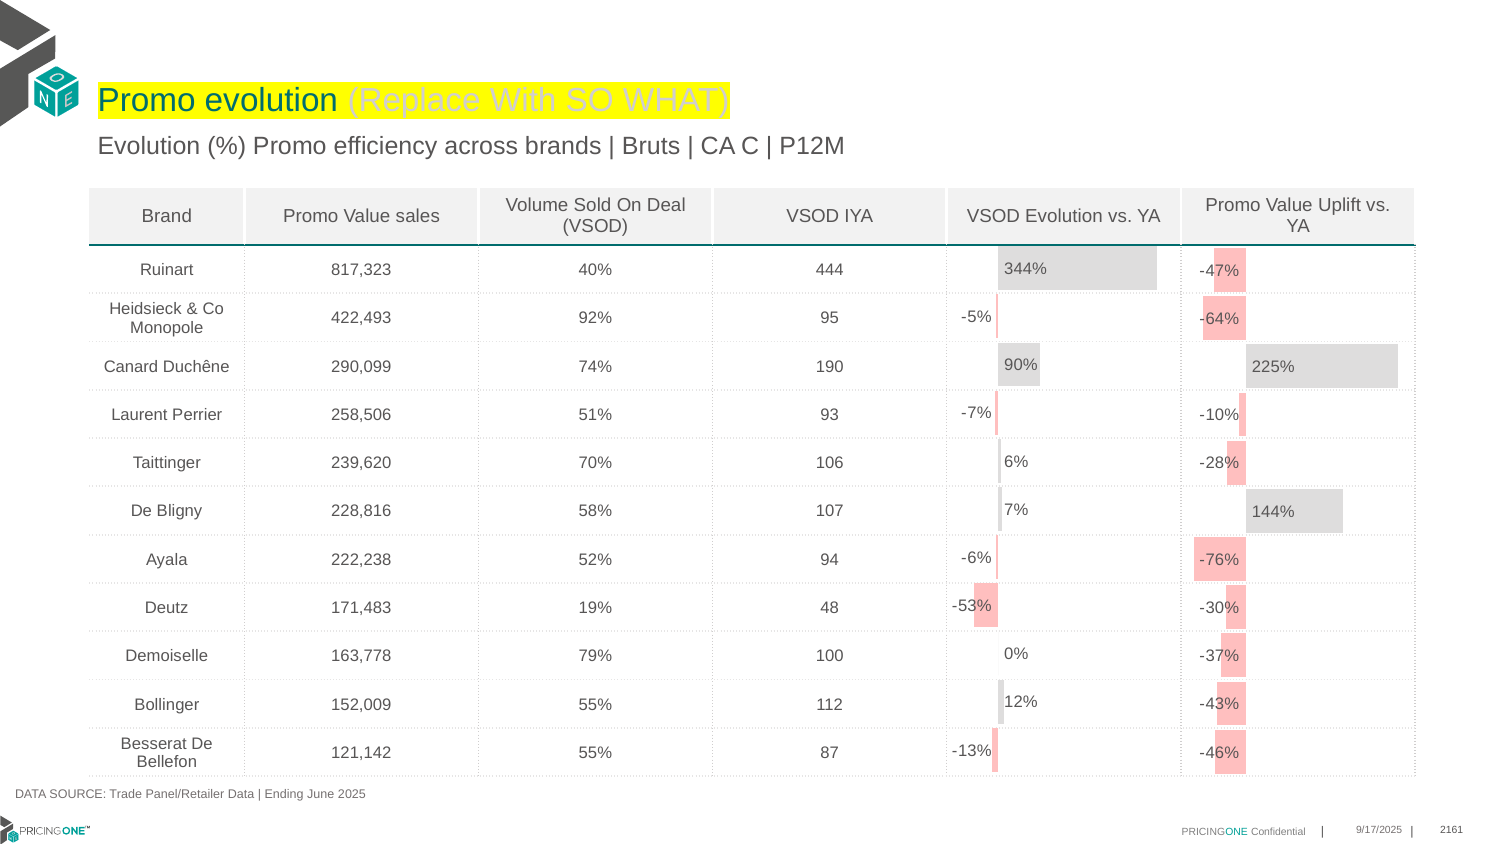

# Promo evolution (Replace With SO WHAT)
Evolution (%) Promo efficiency across brands | Bruts | CA C | P12M
| Brand | Promo Value sales | Volume Sold On Deal (VSOD) | VSOD IYA | VSOD Evolution vs. YA | Promo Value Uplift vs. YA |
| --- | --- | --- | --- | --- | --- |
| Ruinart | 817,323 | 40% | 444 |  |  |
| Heidsieck & Co Monopole | 422,493 | 92% | 95 |  |  |
| Canard Duchêne | 290,099 | 74% | 190 |  |  |
| Laurent Perrier | 258,506 | 51% | 93 |  |  |
| Taittinger | 239,620 | 70% | 106 |  |  |
| De Bligny | 228,816 | 58% | 107 |  |  |
| Ayala | 222,238 | 52% | 94 |  |  |
| Deutz | 171,483 | 19% | 48 |  |  |
| Demoiselle | 163,778 | 79% | 100 |  |  |
| Bollinger | 152,009 | 55% | 112 |  |  |
| Besserat De Bellefon | 121,142 | 55% | 87 |  |  |

### Chart

| Category | VSOD Evaluation vs YA |
|---|---|
| Ruinart | 3.444 |
| Heidsieck & Co Monopole | -0.052000000000000046 |
| Canard Duchêne | 0.897 |
| Laurent Perrier | -0.07299999999999995 |
| Taittinger | 0.06099999999999994 |
| De Bligny | 0.07400000000000007 |
| Ayala | -0.05500000000000005 |
| Deutz | -0.525 |
| Demoiselle | 0.0 |
| Bollinger | 0.12200000000000011 |
| Besserat De Bellefon | -0.127 |

### Chart

| Category | Promo Value Uplift vs YA |
|---|---|
| Ruinart | -0.4692827889871245 |
| Heidsieck & Co Monopole | -0.640643072841993 |
| Canard Duchêne | 2.251992755482619 |
| Laurent Perrier | -0.0967172213834383 |
| Taittinger | -0.27521289205504795 |
| De Bligny | 1.441458588499147 |
| Ayala | -0.7637165565021079 |
| Deutz | -0.2971893013211486 |
| Demoiselle | -0.3744343700236993 |
| Bollinger | -0.43399464209524563 |
| Besserat De Bellefon | -0.46354429377782247 |
DATA SOURCE: Trade Panel/Retailer Data | Ending June 2025

9/17/2025
2161